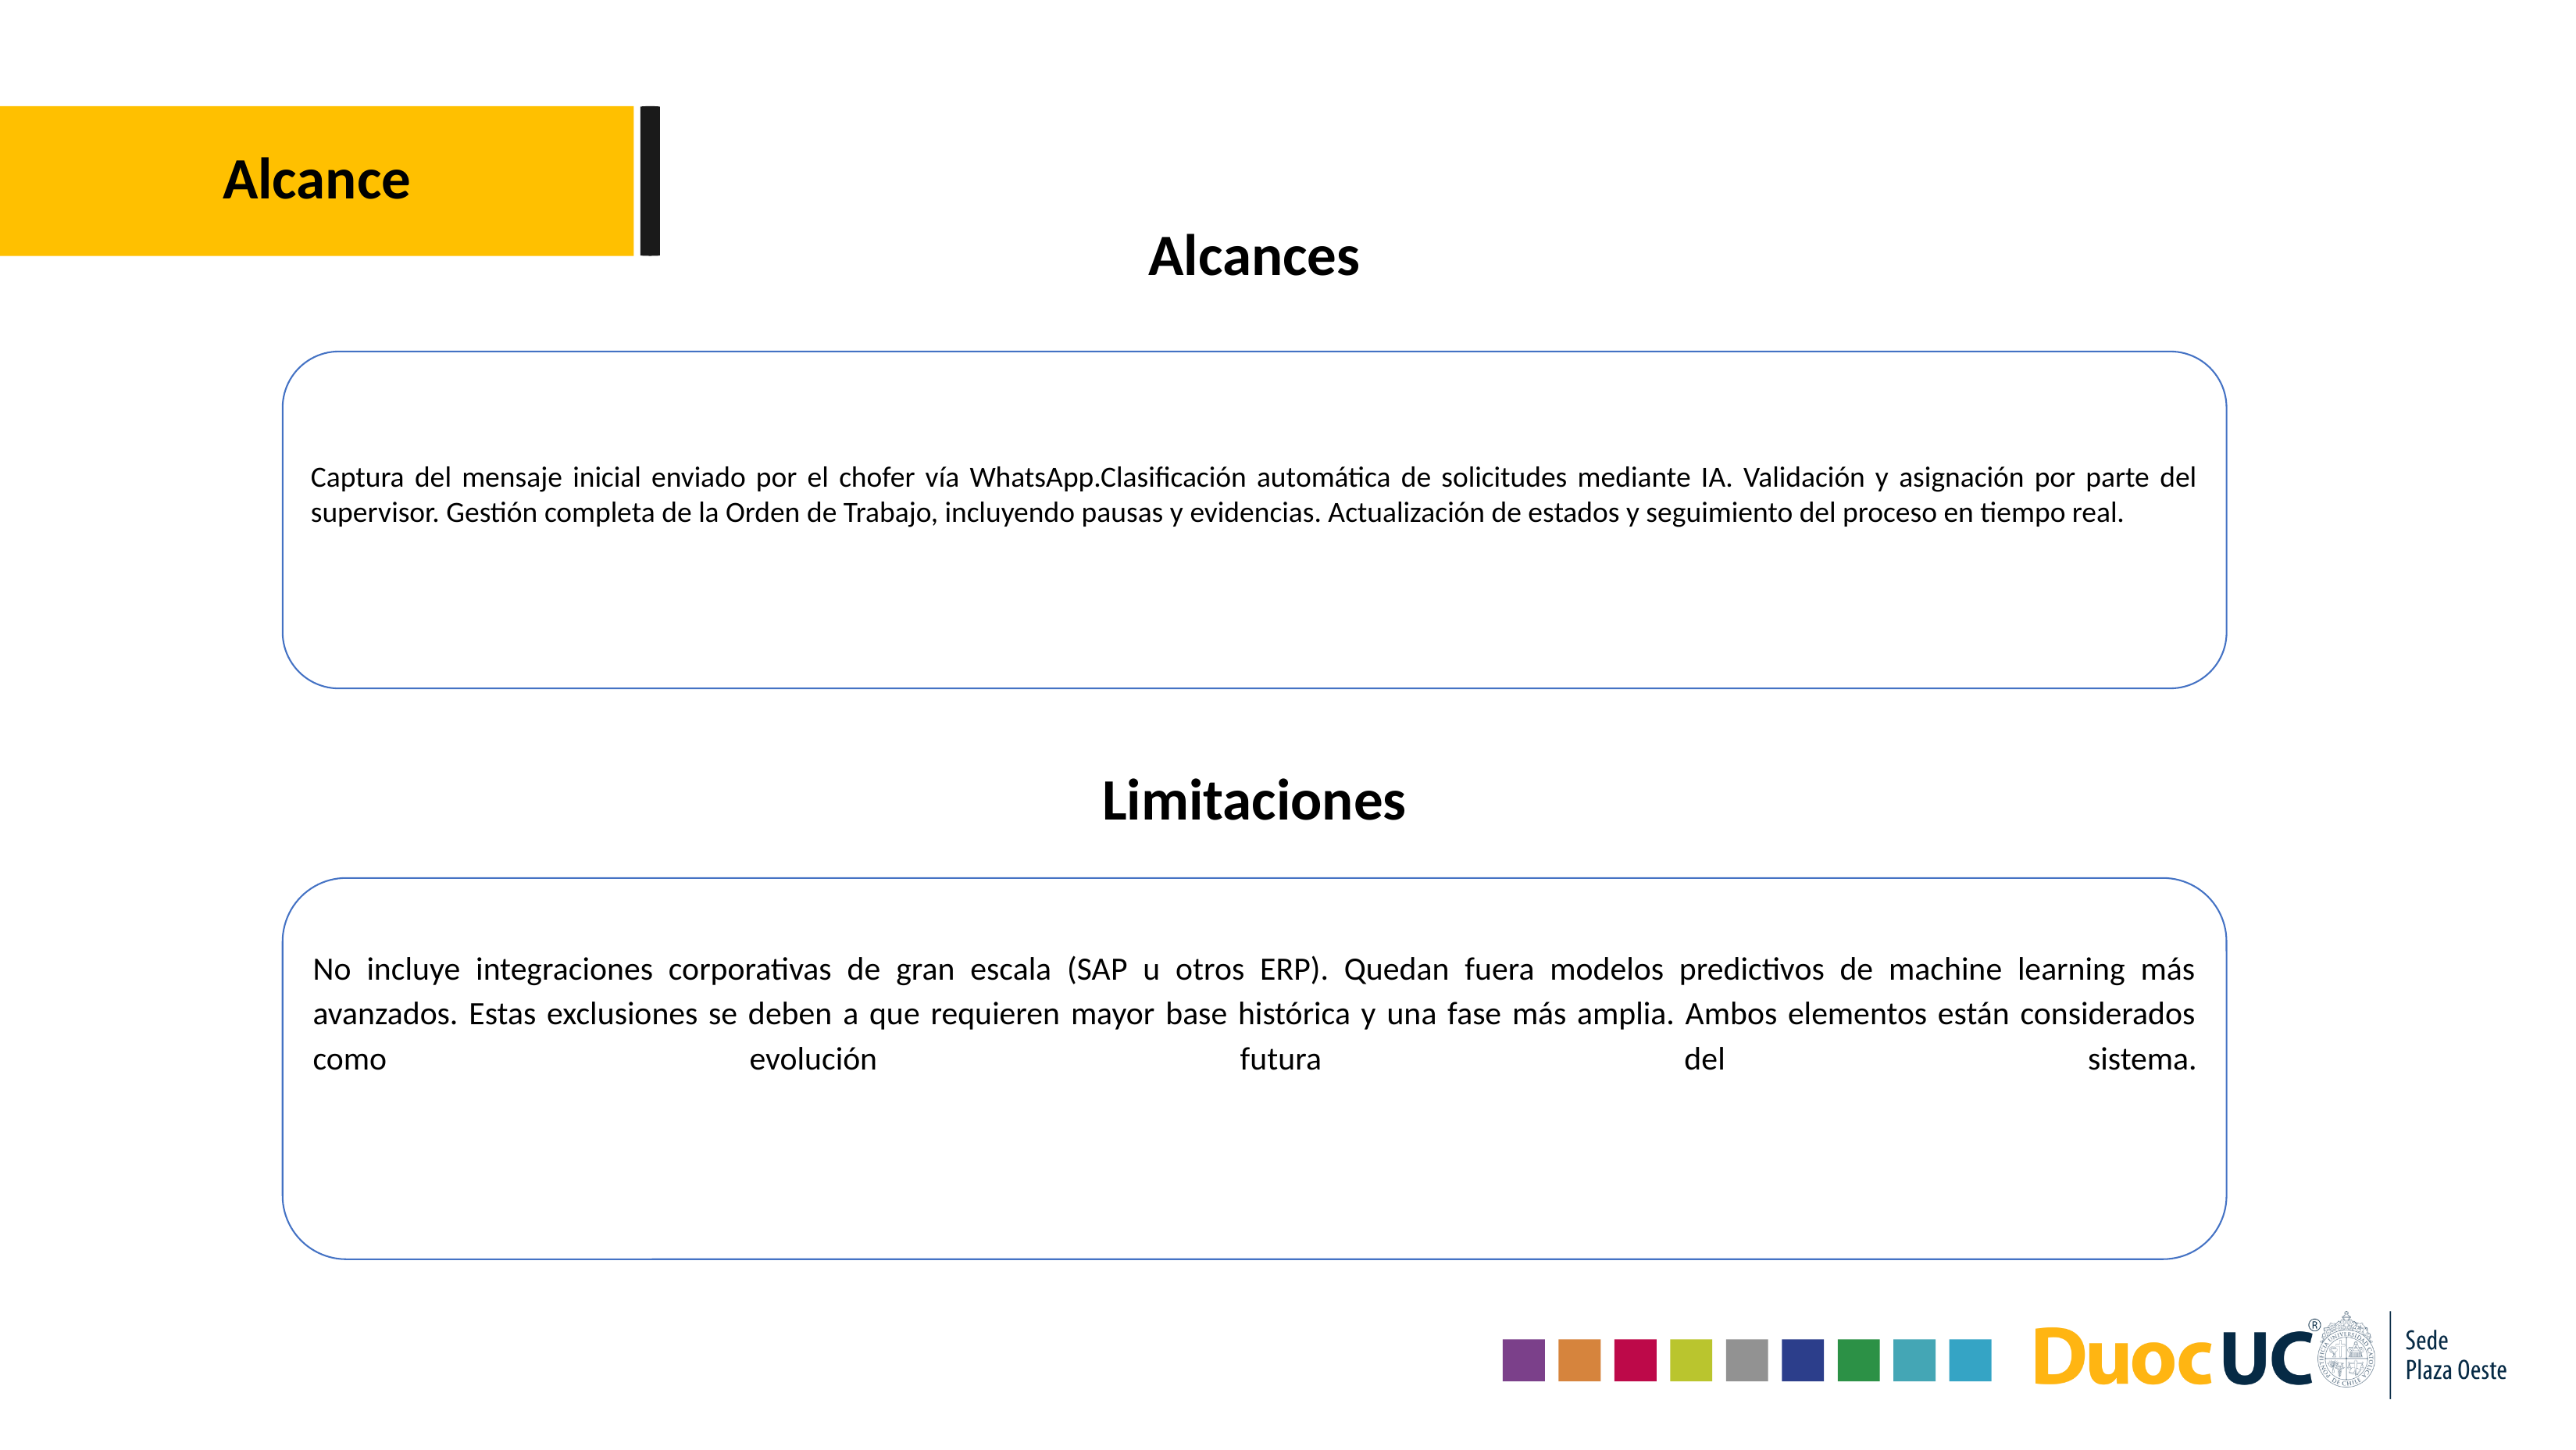

Alcance
Alcances
Captura del mensaje inicial enviado por el chofer vía WhatsApp.Clasificación automática de solicitudes mediante IA. Validación y asignación por parte del supervisor. Gestión completa de la Orden de Trabajo, incluyendo pausas y evidencias. Actualización de estados y seguimiento del proceso en tiempo real.

Limitaciones

No incluye integraciones corporativas de gran escala (SAP u otros ERP). Quedan fuera modelos predictivos de machine learning más avanzados. Estas exclusiones se deben a que requieren mayor base histórica y una fase más amplia. Ambos elementos están considerados como evolución futura del sistema.